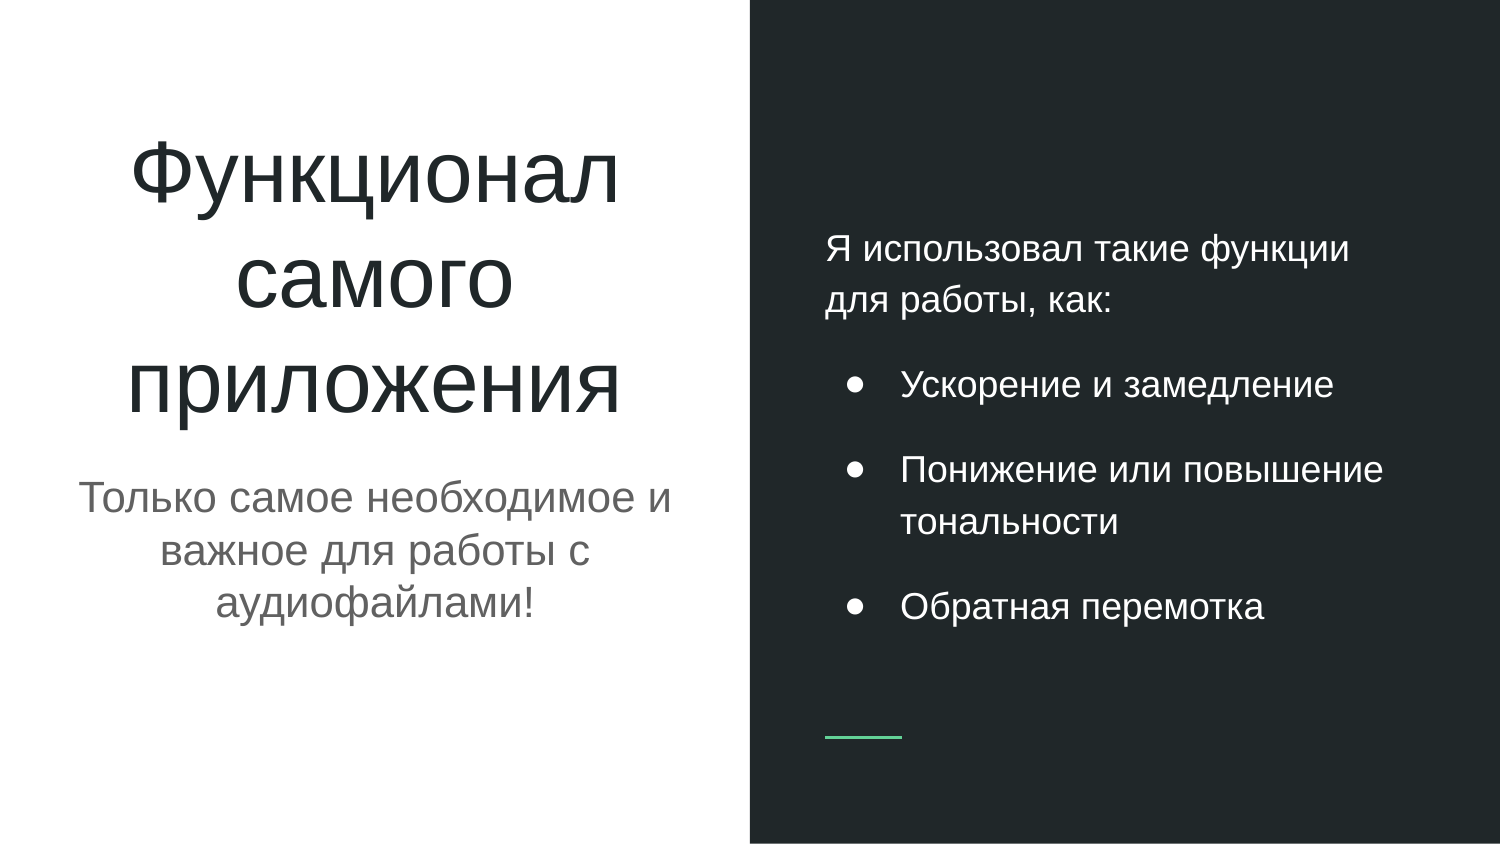

Я использовал такие функции для работы, как:
Ускорение и замедление
Понижение или повышение тональности
Обратная перемотка
# Функционал самого приложения
Только самое необходимое и важное для работы с аудиофайлами!